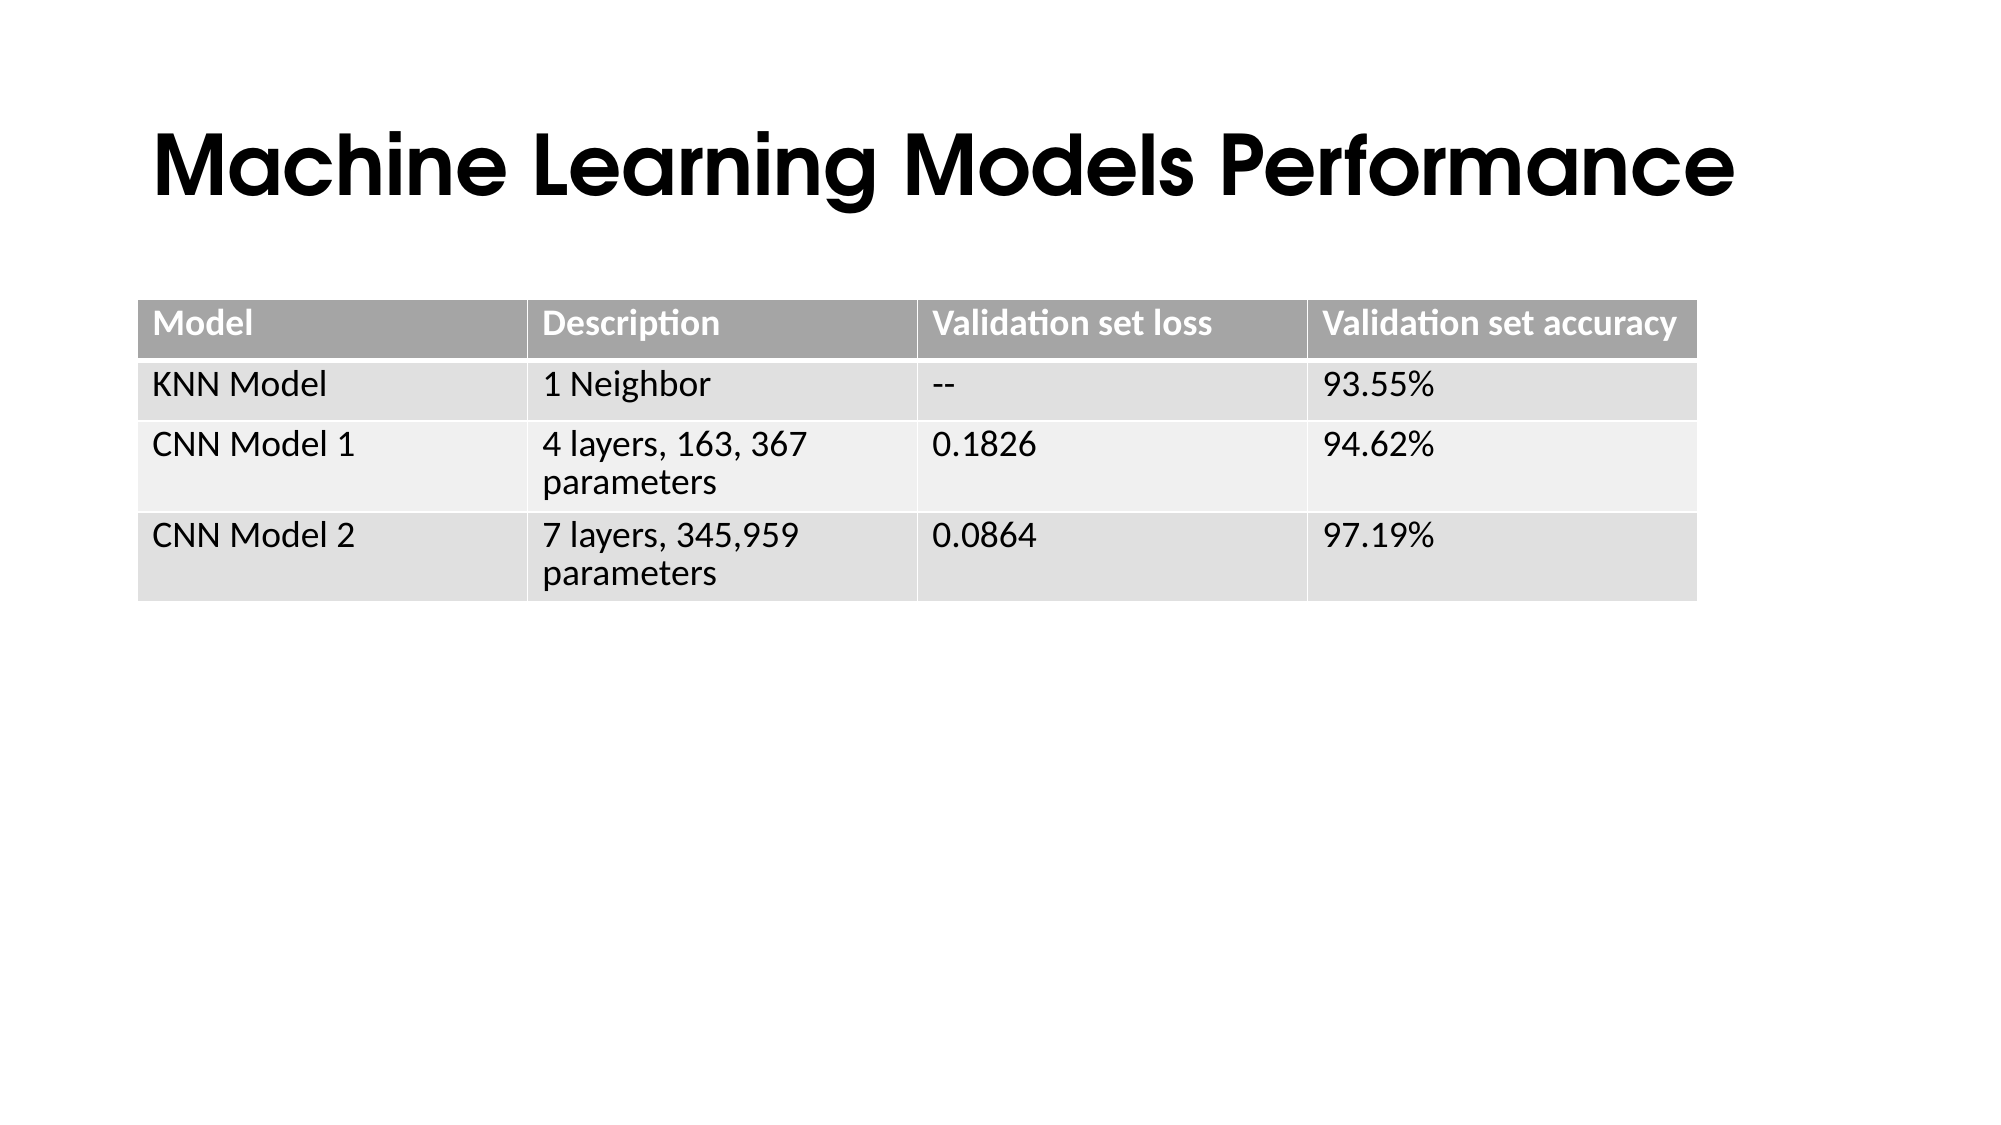

# Machine Learning Models Performance
| Model | Description | Validation set loss | Validation set accuracy |
| --- | --- | --- | --- |
| KNN Model | 1 Neighbor | -- | 93.55% |
| CNN Model 1 | 4 layers, 163, 367 parameters | 0.1826 | 94.62% |
| CNN Model 2 | 7 layers, 345,959 parameters | 0.0864 | 97.19% |